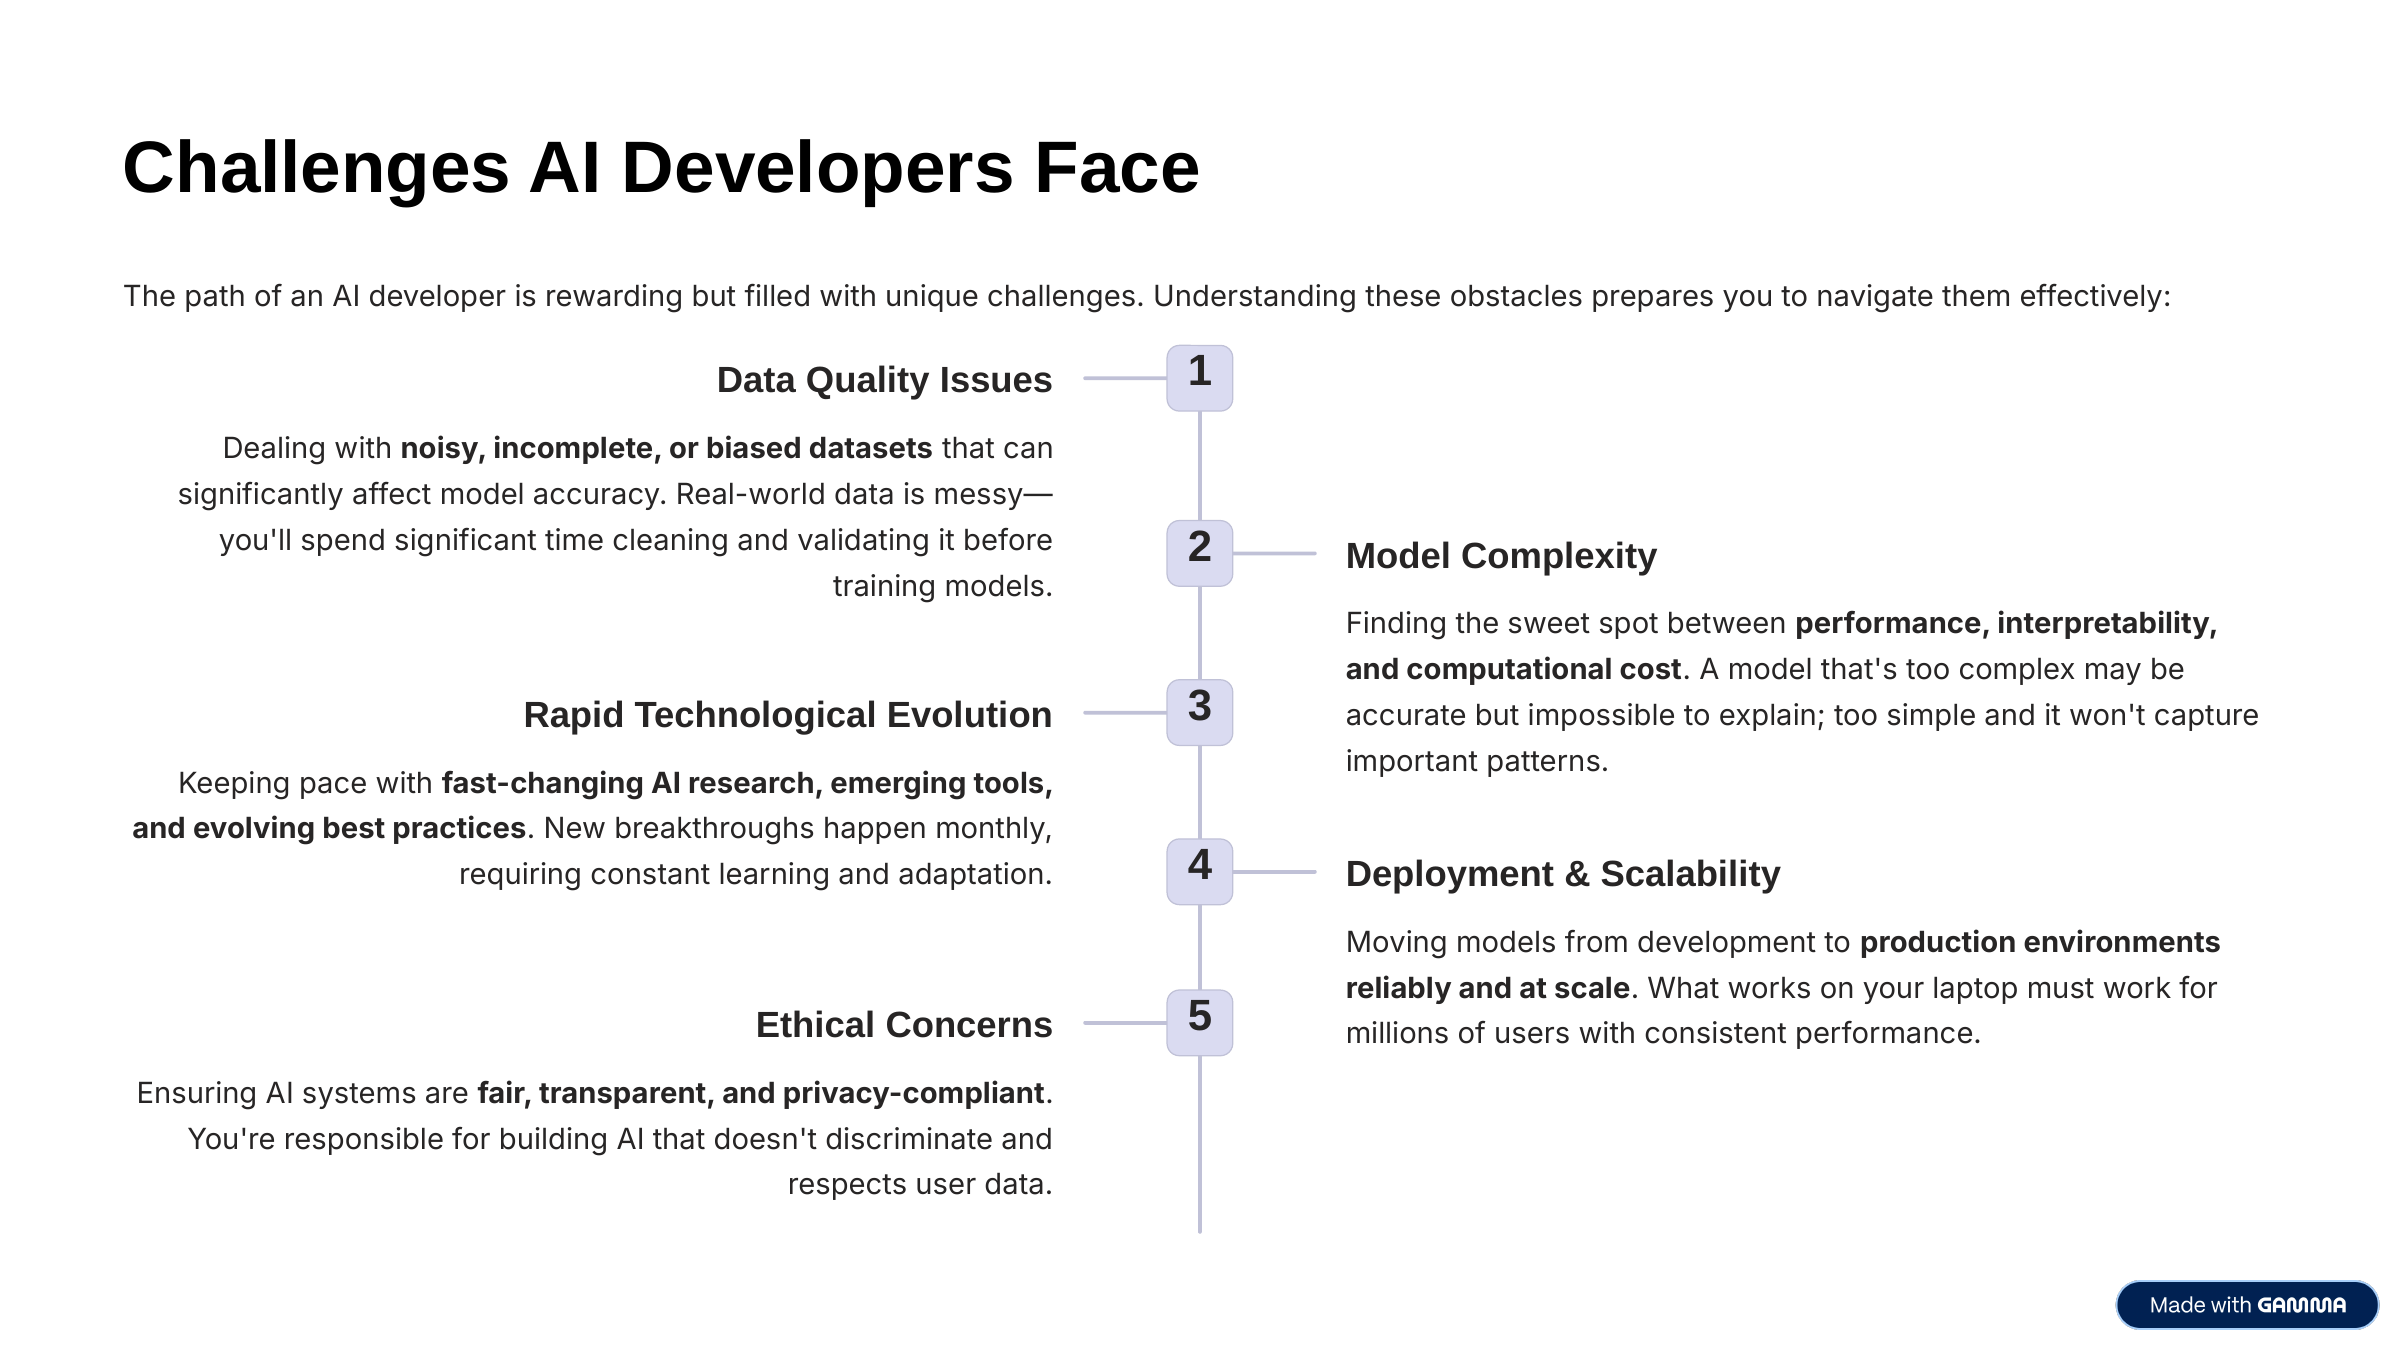

Challenges AI Developers Face
The path of an AI developer is rewarding but filled with unique challenges. Understanding these obstacles prepares you to navigate them effectively:

1
Data Quality Issues

Dealing with noisy, incomplete, or biased datasets that can significantly affect model accuracy. Real-world data is messy—you'll spend significant time cleaning and validating it before training models.

2
Model Complexity

Finding the sweet spot between performance, interpretability, and computational cost. A model that's too complex may be accurate but impossible to explain; too simple and it won't capture important patterns.

3
Rapid Technological Evolution

Keeping pace with fast-changing AI research, emerging tools, and evolving best practices. New breakthroughs happen monthly, requiring constant learning and adaptation.

4
Deployment & Scalability

Moving models from development to production environments reliably and at scale. What works on your laptop must work for millions of users with consistent performance.

5
Ethical Concerns

Ensuring AI systems are fair, transparent, and privacy-compliant. You're responsible for building AI that doesn't discriminate and respects user data.